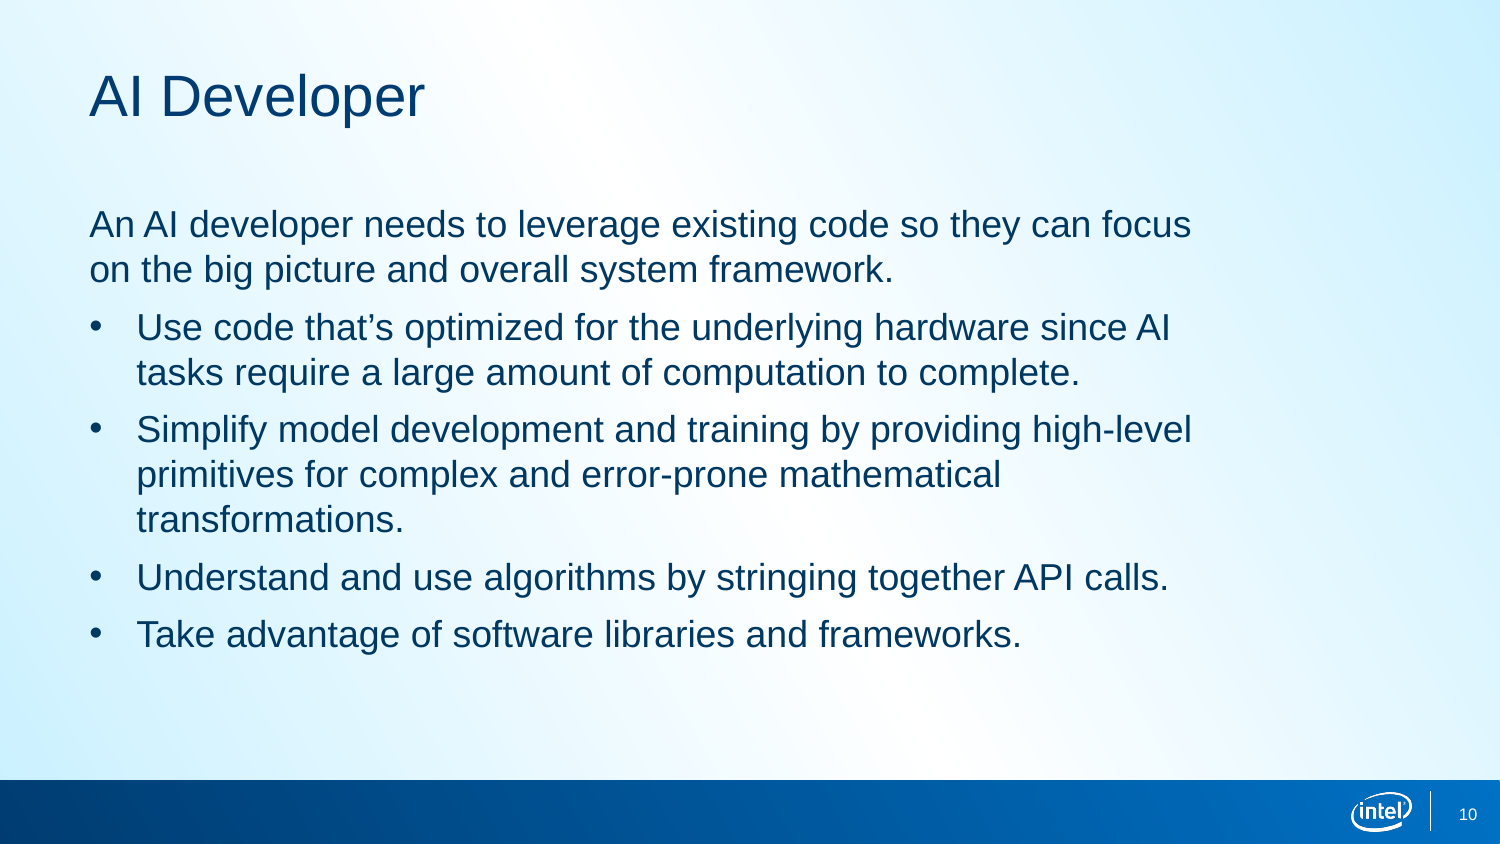

AI Developer
An AI developer needs to leverage existing code so they can focus on the big picture and overall system framework.
Use code that’s optimized for the underlying hardware since AI tasks require a large amount of computation to complete.
Simplify model development and training by providing high-level  primitives for complex and error-prone mathematical transformations.
Understand and use algorithms by stringing together API calls.
Take advantage of software libraries and frameworks.
10